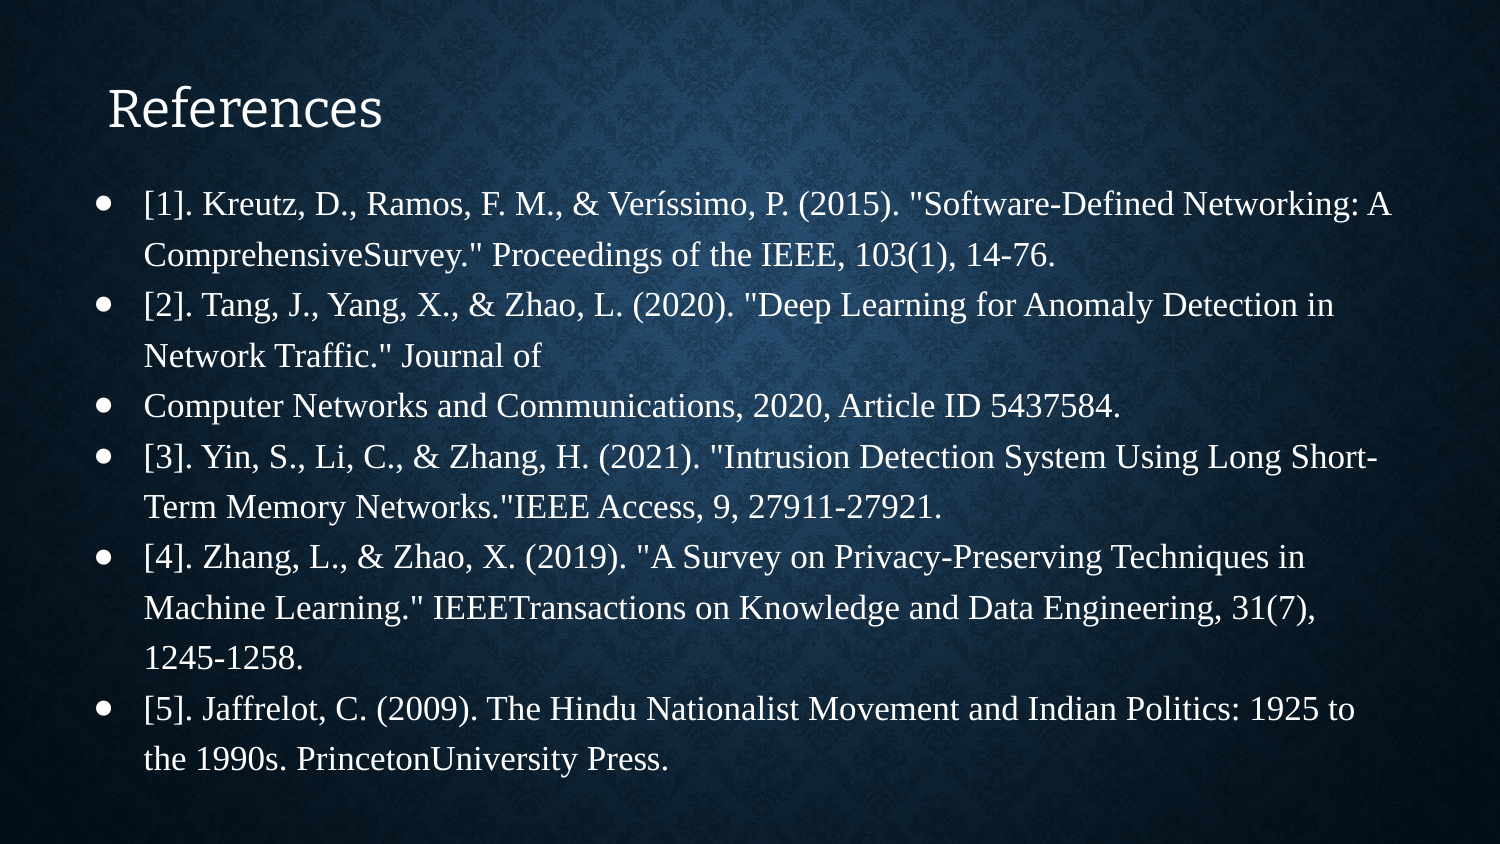

# References
[1]. Kreutz, D., Ramos, F. M., & Veríssimo, P. (2015). "Software-Defined Networking: A ComprehensiveSurvey." Proceedings of the IEEE, 103(1), 14-76.
[2]. Tang, J., Yang, X., & Zhao, L. (2020). "Deep Learning for Anomaly Detection in Network Traffic." Journal of
Computer Networks and Communications, 2020, Article ID 5437584.
[3]. Yin, S., Li, C., & Zhang, H. (2021). "Intrusion Detection System Using Long Short-Term Memory Networks."IEEE Access, 9, 27911-27921.
[4]. Zhang, L., & Zhao, X. (2019). "A Survey on Privacy-Preserving Techniques in Machine Learning." IEEETransactions on Knowledge and Data Engineering, 31(7), 1245-1258.
[5]. Jaffrelot, C. (2009). The Hindu Nationalist Movement and Indian Politics: 1925 to the 1990s. PrincetonUniversity Press.